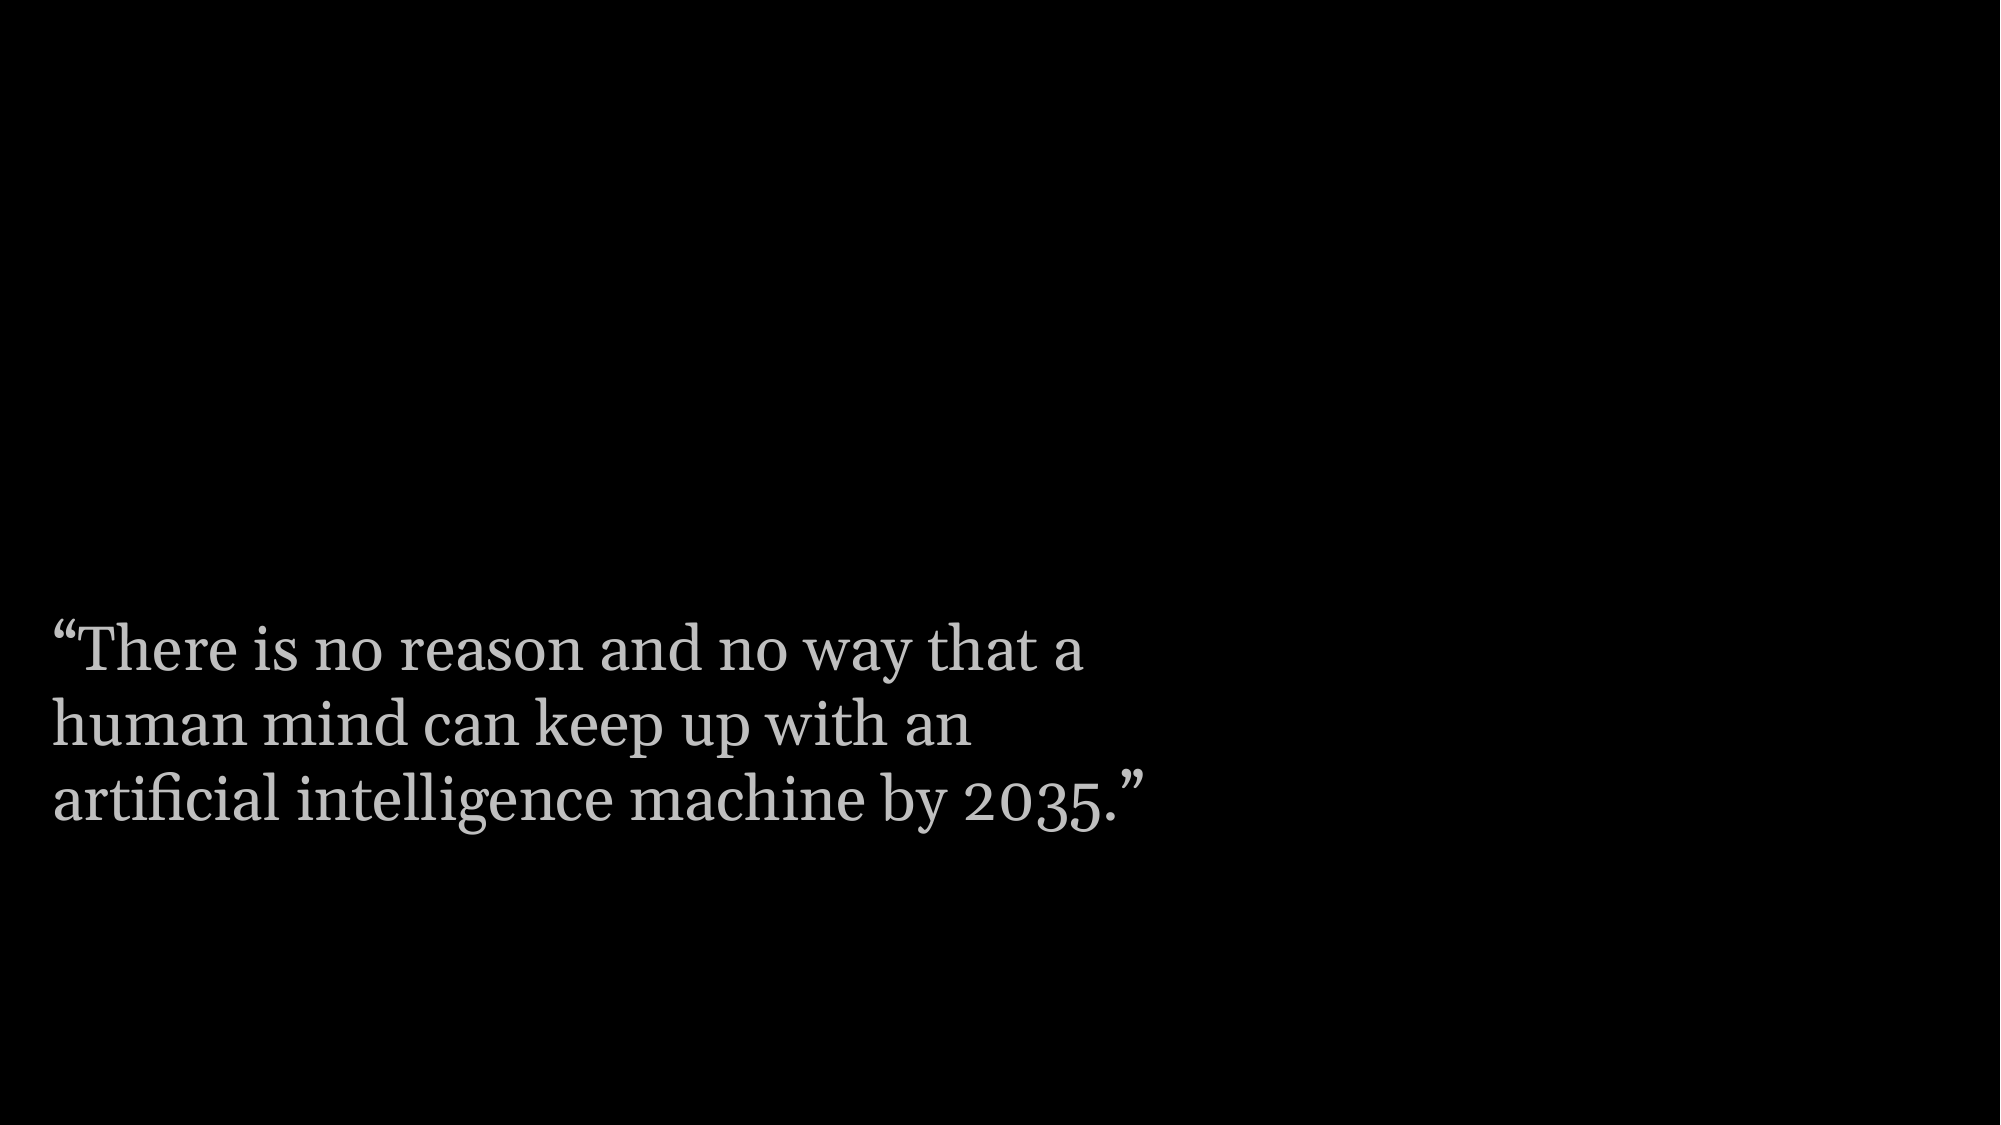

“There is no reason and no way that a human mind can keep up with an artificial intelligence machine by 2035.”